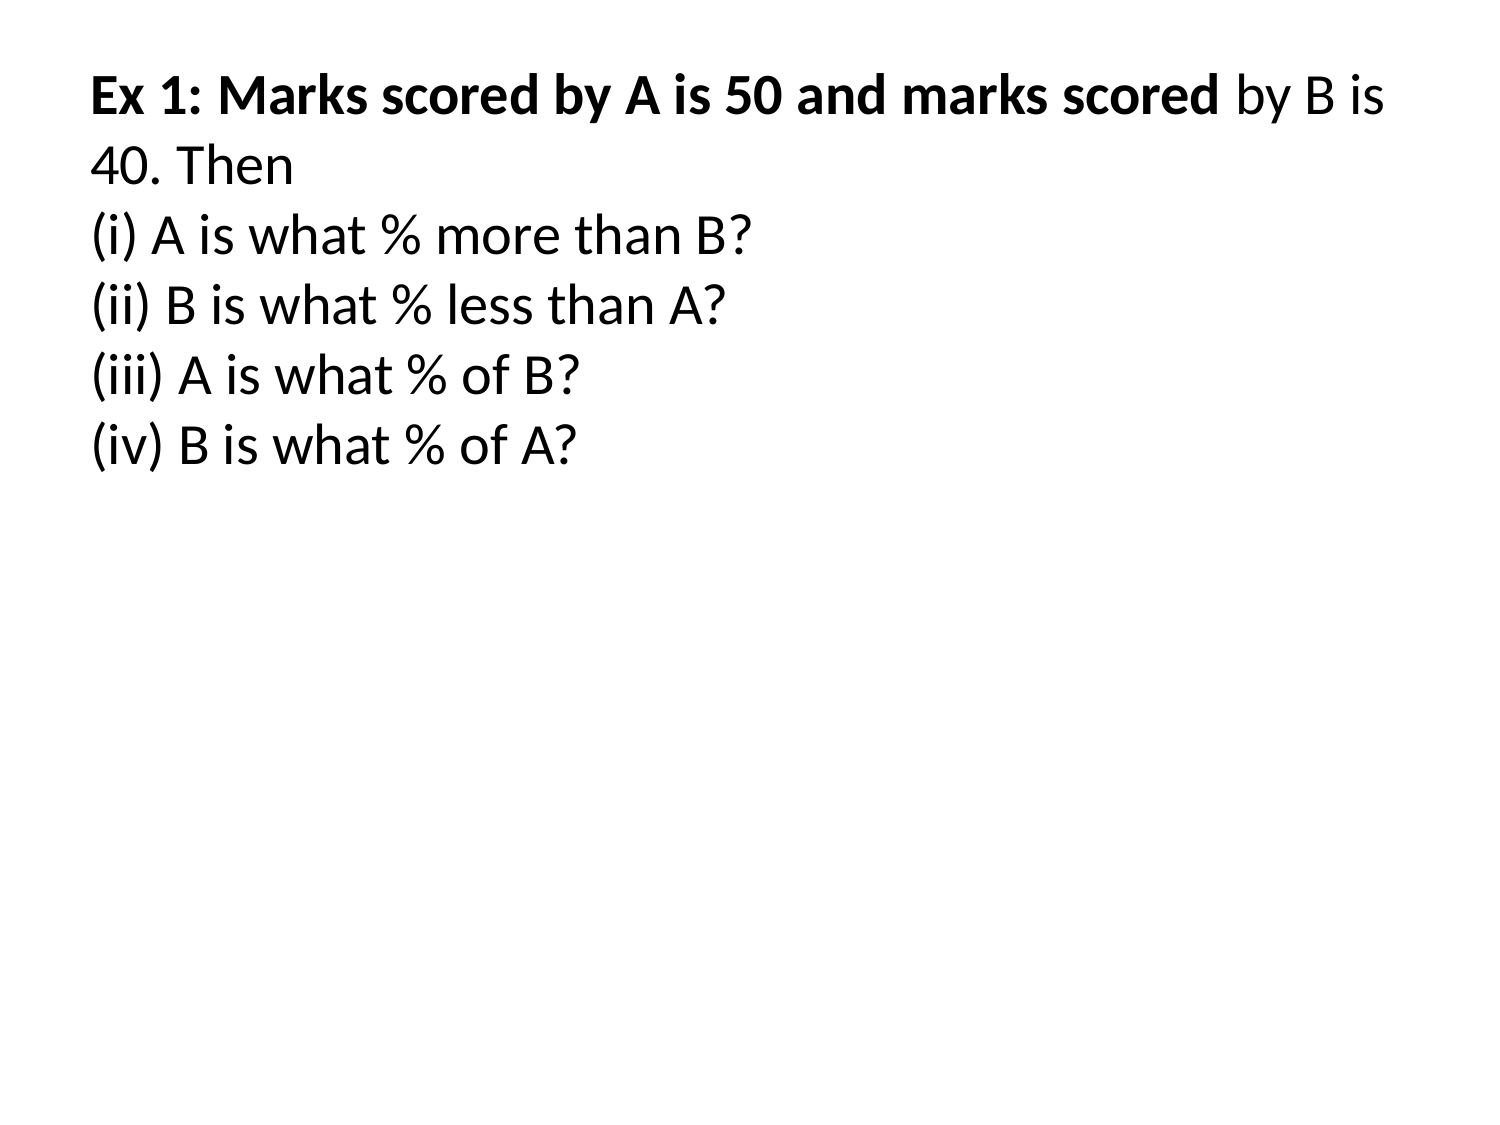

# Ex 1: Marks scored by A is 50 and marks scored by B is 40. Then (i) A is what % more than B? (ii) B is what % less than A? (iii) A is what % of B? (iv) B is what % of A?